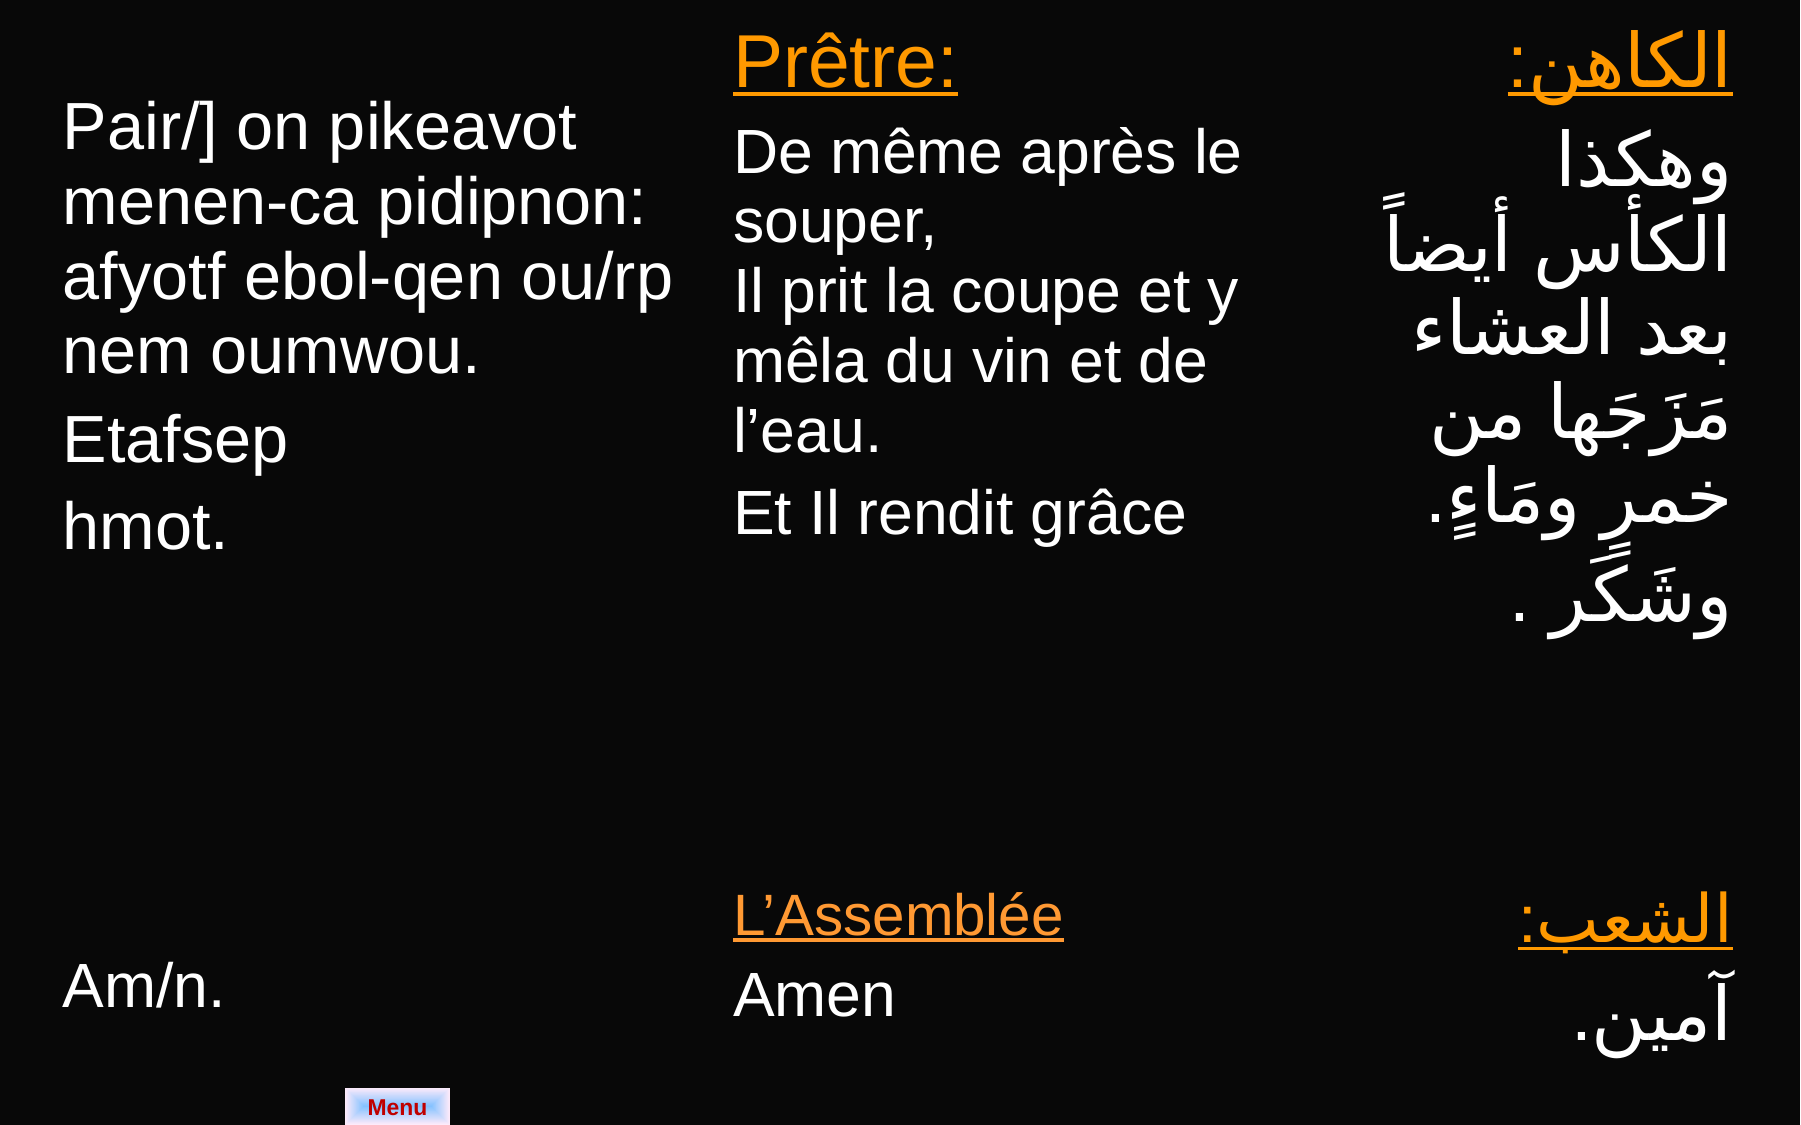

| Pair/] on pikeavot menen-ca pidipnon: afyotf ebol-qen ou/rp nem oumwou. Etafsep hmot. | Prêtre: De même après le souper, Il prit la coupe et y mêla du vin et de l’eau. Et Il rendit grâce | الكاهن: وهكذا الكأس أيضاً بعد العشاء مَزَجَها من خمرٍ ومَاءٍ. وشَكَر . |
| --- | --- | --- |
| Am/n. | L’Assemblée Amen | الشعب: آمين. |

Menu